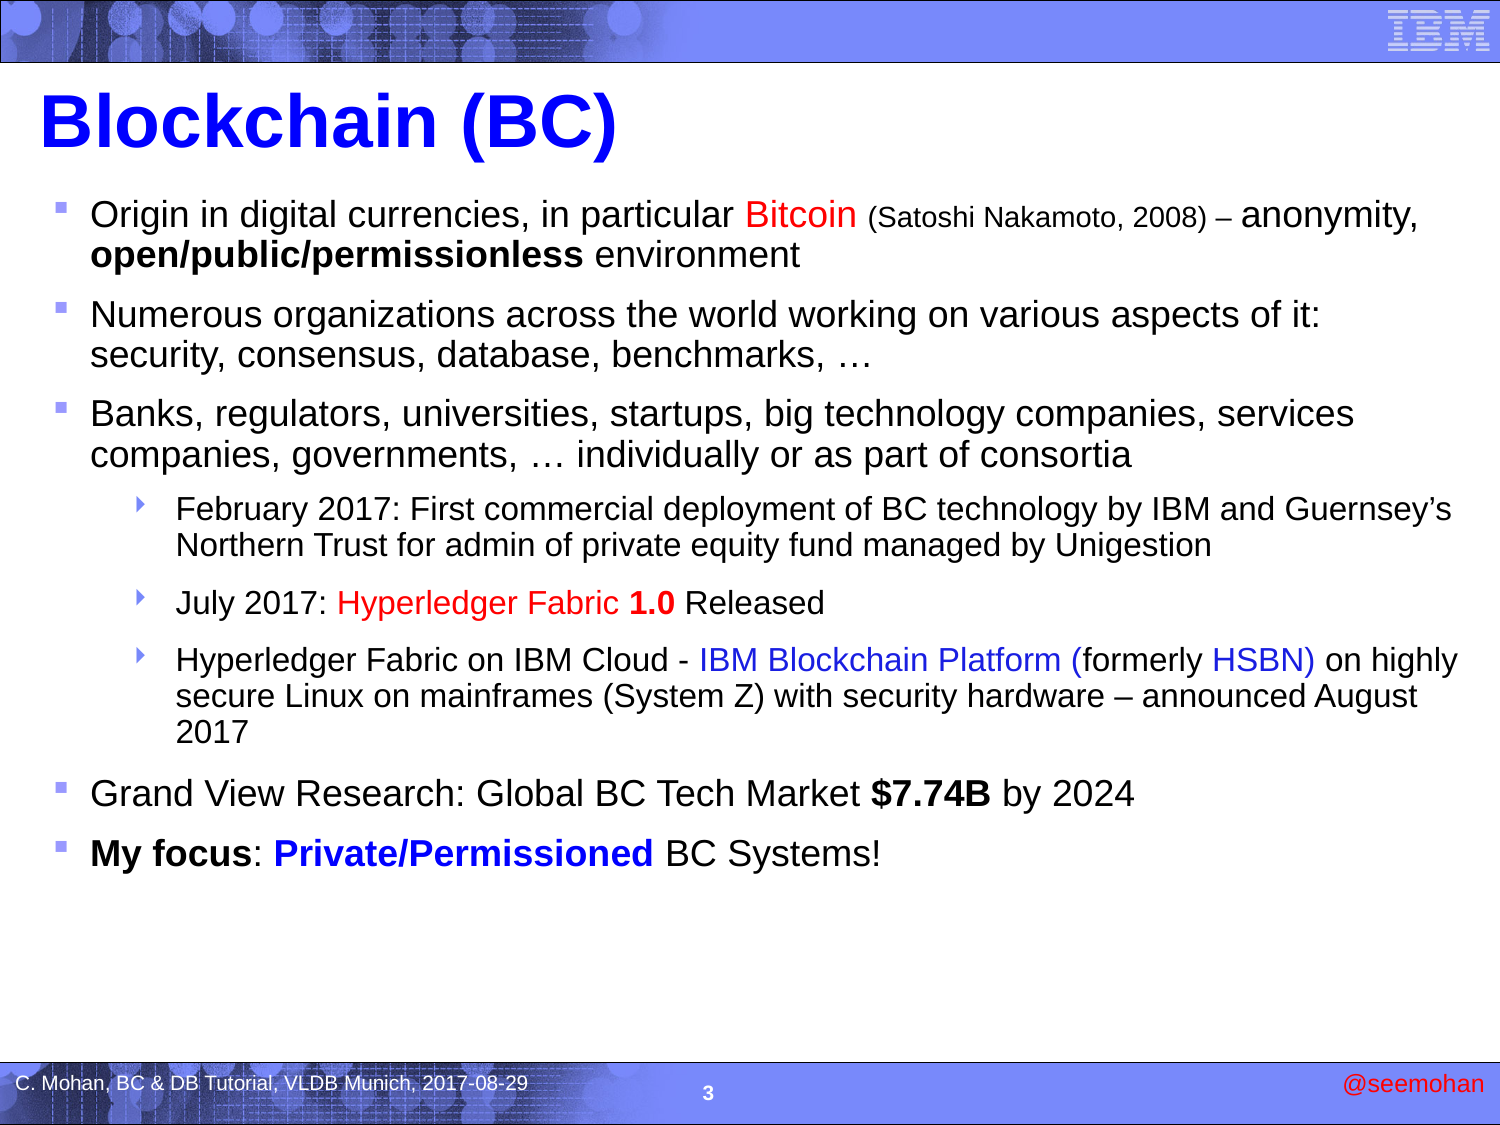

# Blockchain (BC)
Origin in digital currencies, in particular Bitcoin (Satoshi Nakamoto, 2008) – anonymity, open/public/permissionless environment
Numerous organizations across the world working on various aspects of it:
security, consensus, database, benchmarks, …
Banks, regulators, universities, startups, big technology companies, services companies, governments, … individually or as part of consortia
February 2017: First commercial deployment of BC technology by IBM and Guernsey’s Northern Trust for admin of private equity fund managed by Unigestion
July 2017: Hyperledger Fabric 1.0 Released
Hyperledger Fabric on IBM Cloud - IBM Blockchain Platform (formerly HSBN) on highly secure Linux on mainframes (System Z) with security hardware – announced August 2017
Grand View Research: Global BC Tech Market $7.74B by 2024
My focus: Private/Permissioned BC Systems!
3